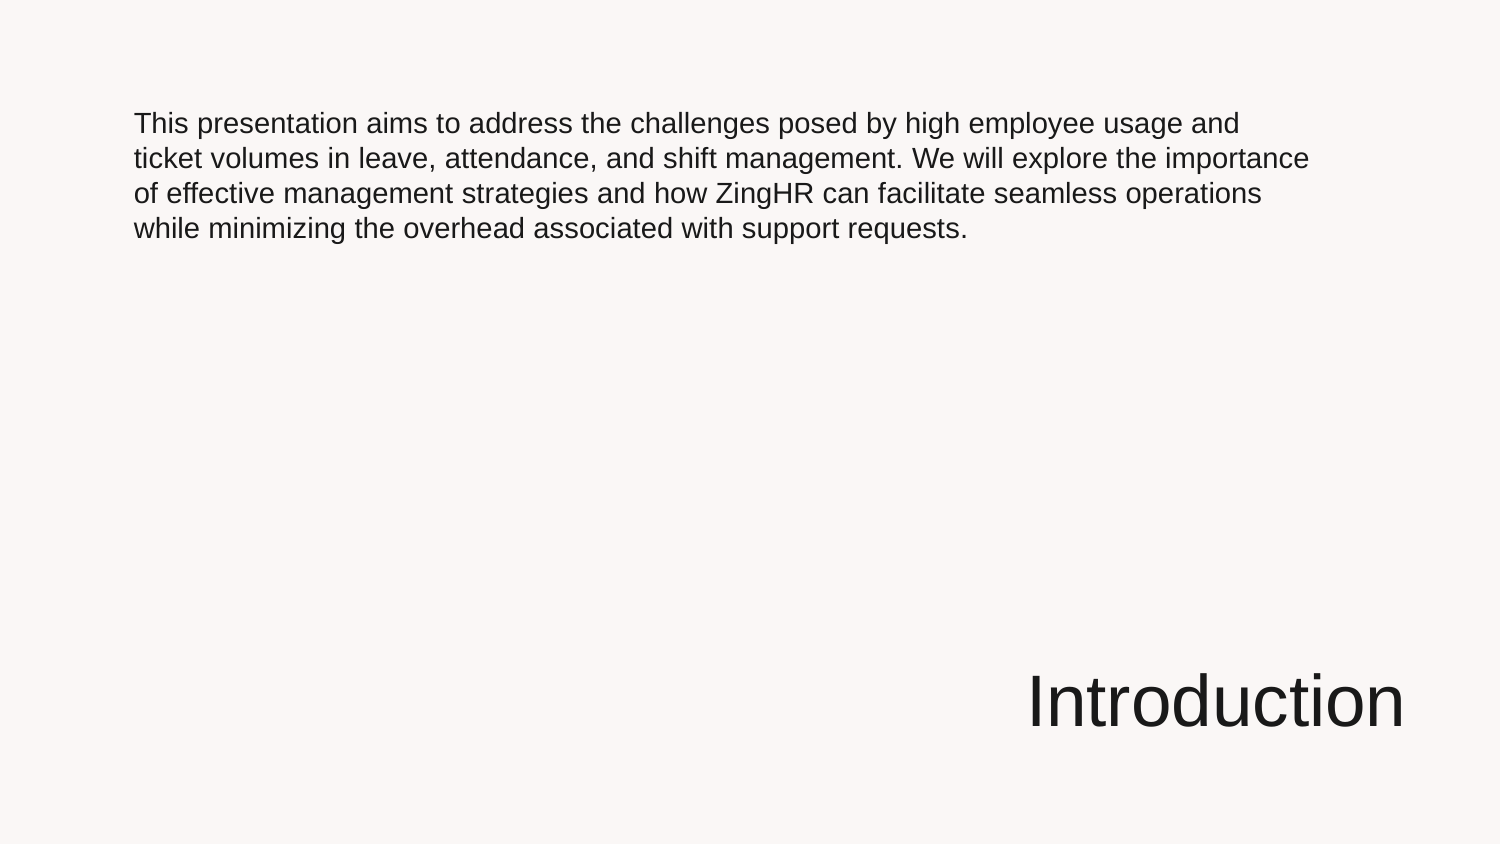

This presentation aims to address the challenges posed by high employee usage and ticket volumes in leave, attendance, and shift management. We will explore the importance of effective management strategies and how ZingHR can facilitate seamless operations while minimizing the overhead associated with support requests.
# Introduction